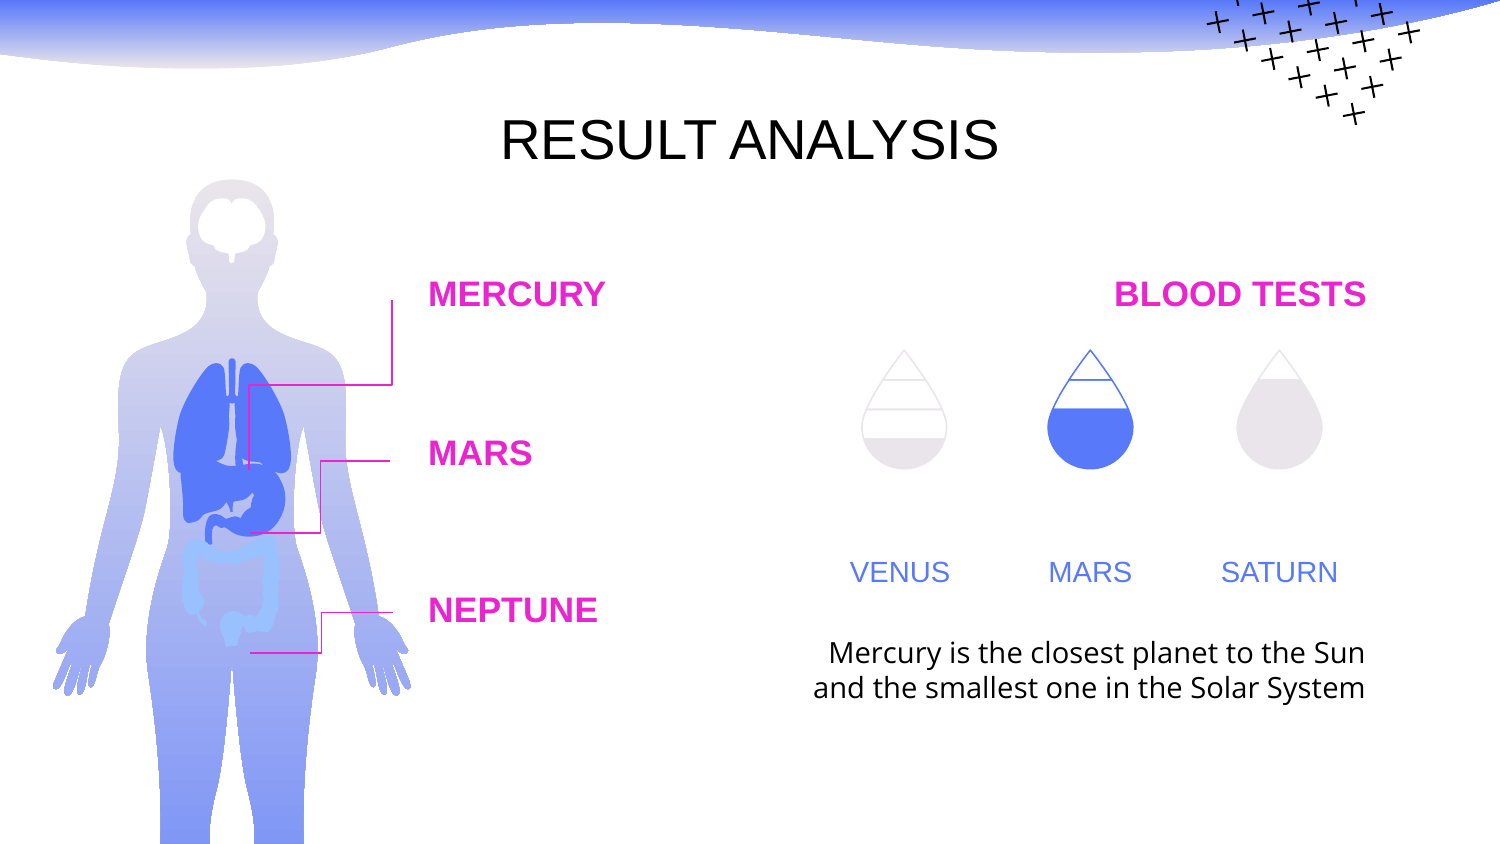

# RESULT ANALYSIS

MERCURY
BLOOD TESTS
Mercury is the closest planet to the Sun

MARS
Despite being red, Mars is a cold place

25 %
50%
75%
VENUS

MARS

SATURN

NEPTUNE
Neptune is the farthest planet from the Sun
Mercury is the closest planet to the Sun and the smallest one in the Solar System